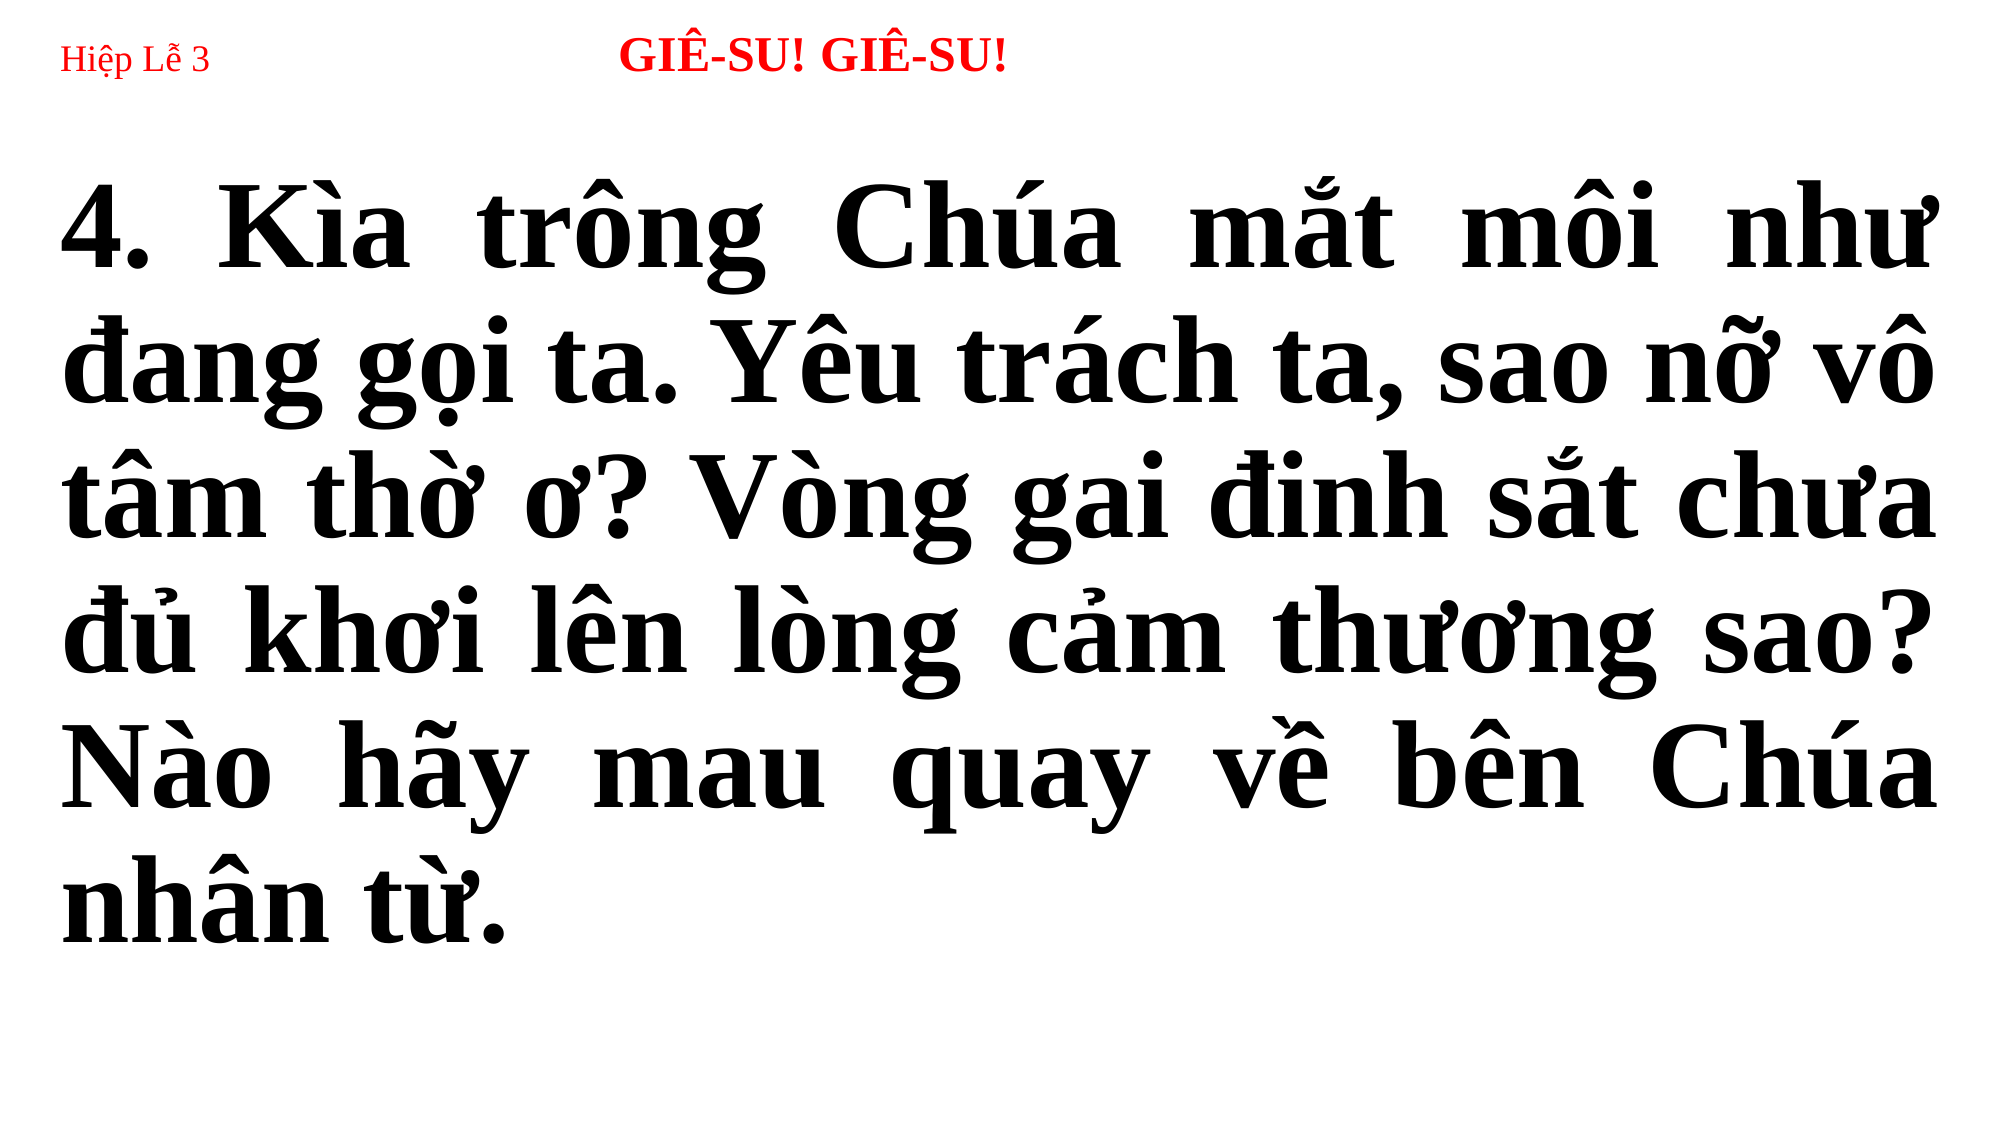

# Hiệp Lễ 3                                           GIÊ-SU! GIÊ-SU!
4. Kìa trông Chúa mắt môi như đang gọi ta. Yêu trách ta, sao nỡ vô tâm thờ ơ? Vòng gai đinh sắt chưa đủ khơi lên lòng cảm thương sao? Nào hãy mau quay về bên Chúa nhân từ.